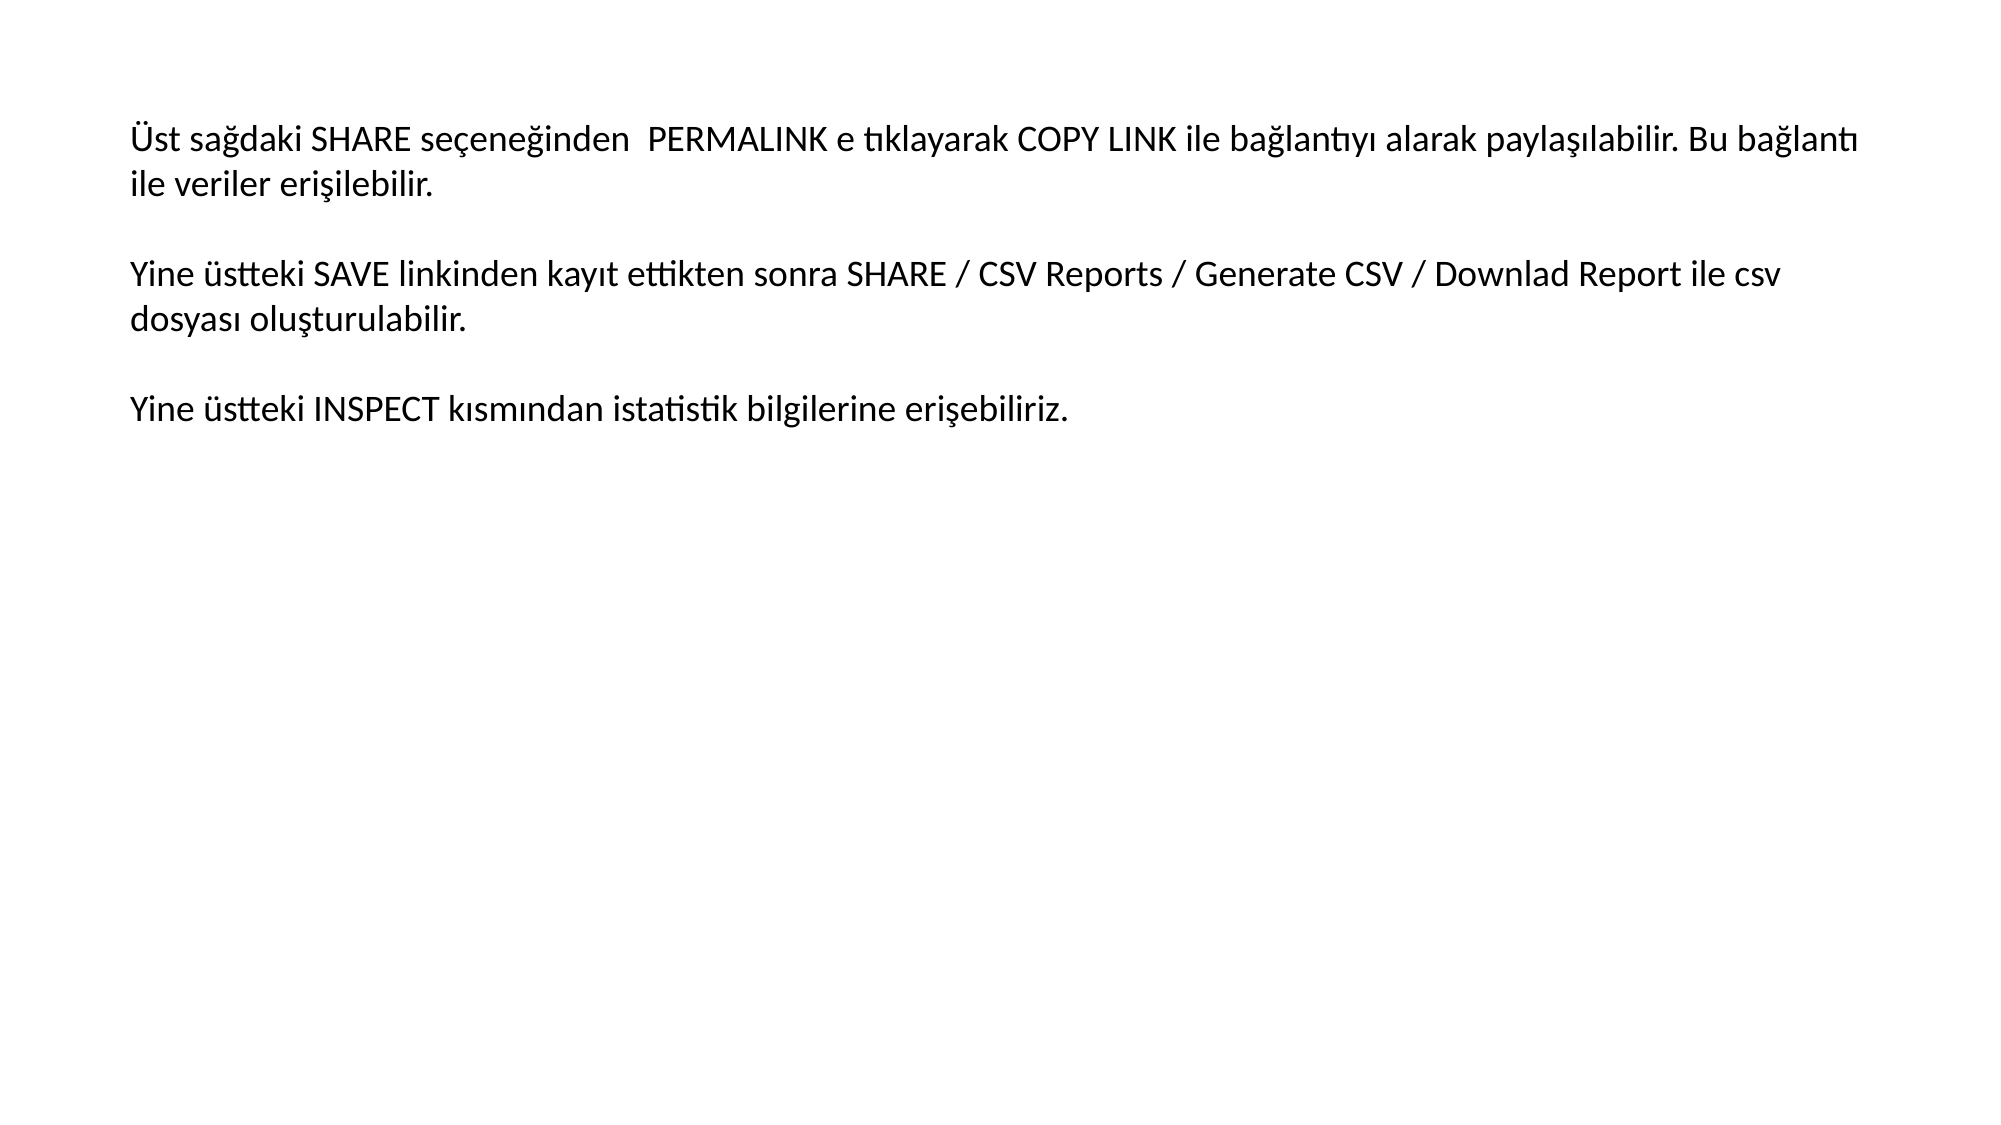

Üst sağdaki SHARE seçeneğinden  PERMALINK e tıklayarak COPY LINK ile bağlantıyı alarak paylaşılabilir. Bu bağlantı ile veriler erişilebilir.

Yine üstteki SAVE linkinden kayıt ettikten sonra SHARE / CSV Reports / Generate CSV / Downlad Report ile csv dosyası oluşturulabilir.

Yine üstteki INSPECT kısmından istatistik bilgilerine erişebiliriz.